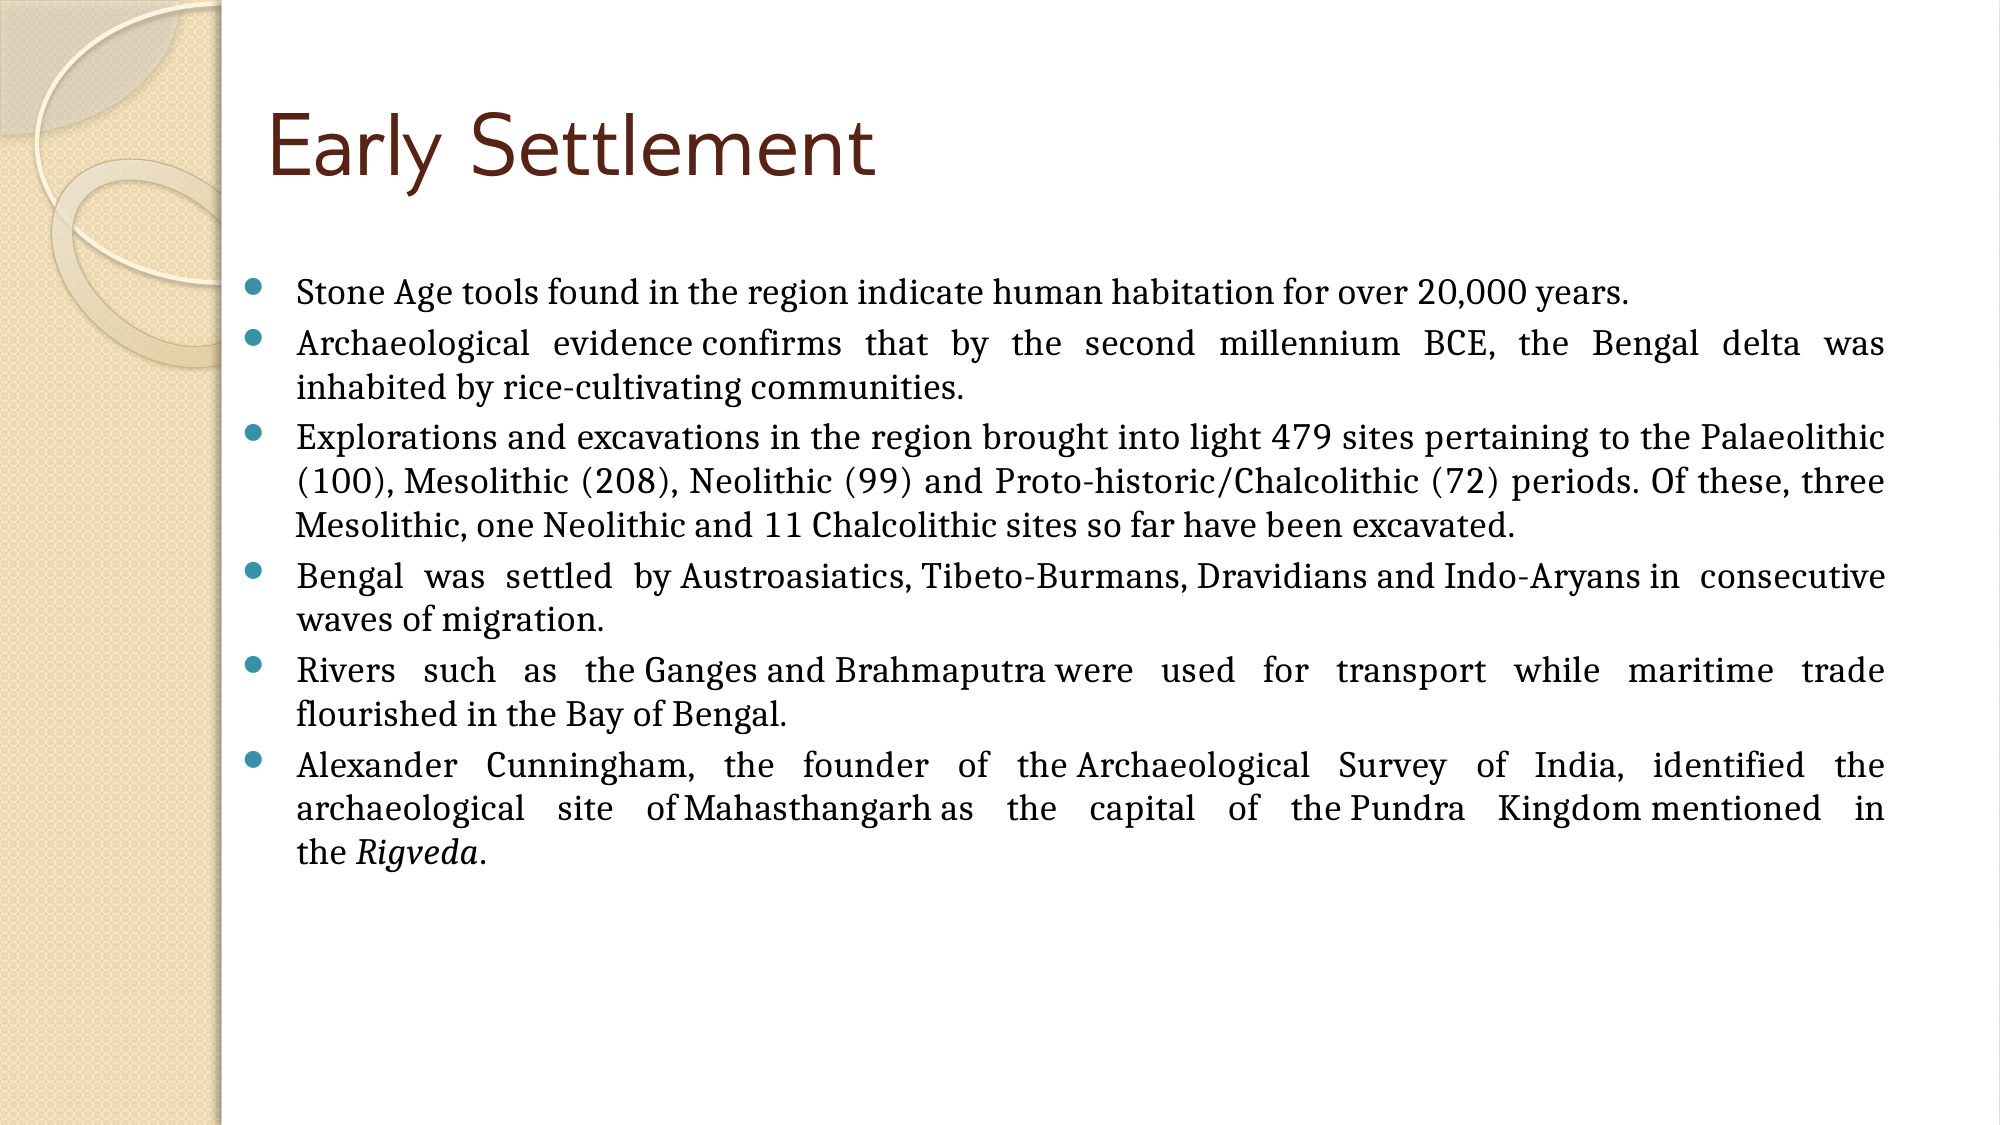

# Early Settlement
Stone Age tools found in the region indicate human habitation for over 20,000 years.
Archaeological evidence confirms that by the second millennium BCE, the Bengal delta was inhabited by rice-cultivating communities.
Explorations and excavations in the region brought into light 479 sites pertaining to the Palaeolithic (100), Mesolithic (208), Neolithic (99) and Proto-historic/Chalcolithic (72) periods. Of these, three Mesolithic, one Neolithic and 11 Chalcolithic sites so far have been excavated.
Bengal was settled by Austroasiatics, Tibeto-Burmans, Dravidians and Indo-Aryans in consecutive waves of migration.
Rivers such as the Ganges and Brahmaputra were used for transport while maritime trade flourished in the Bay of Bengal.
Alexander Cunningham, the founder of the Archaeological Survey of India, identified the archaeological site of Mahasthangarh as the capital of the Pundra Kingdom mentioned in the Rigveda.